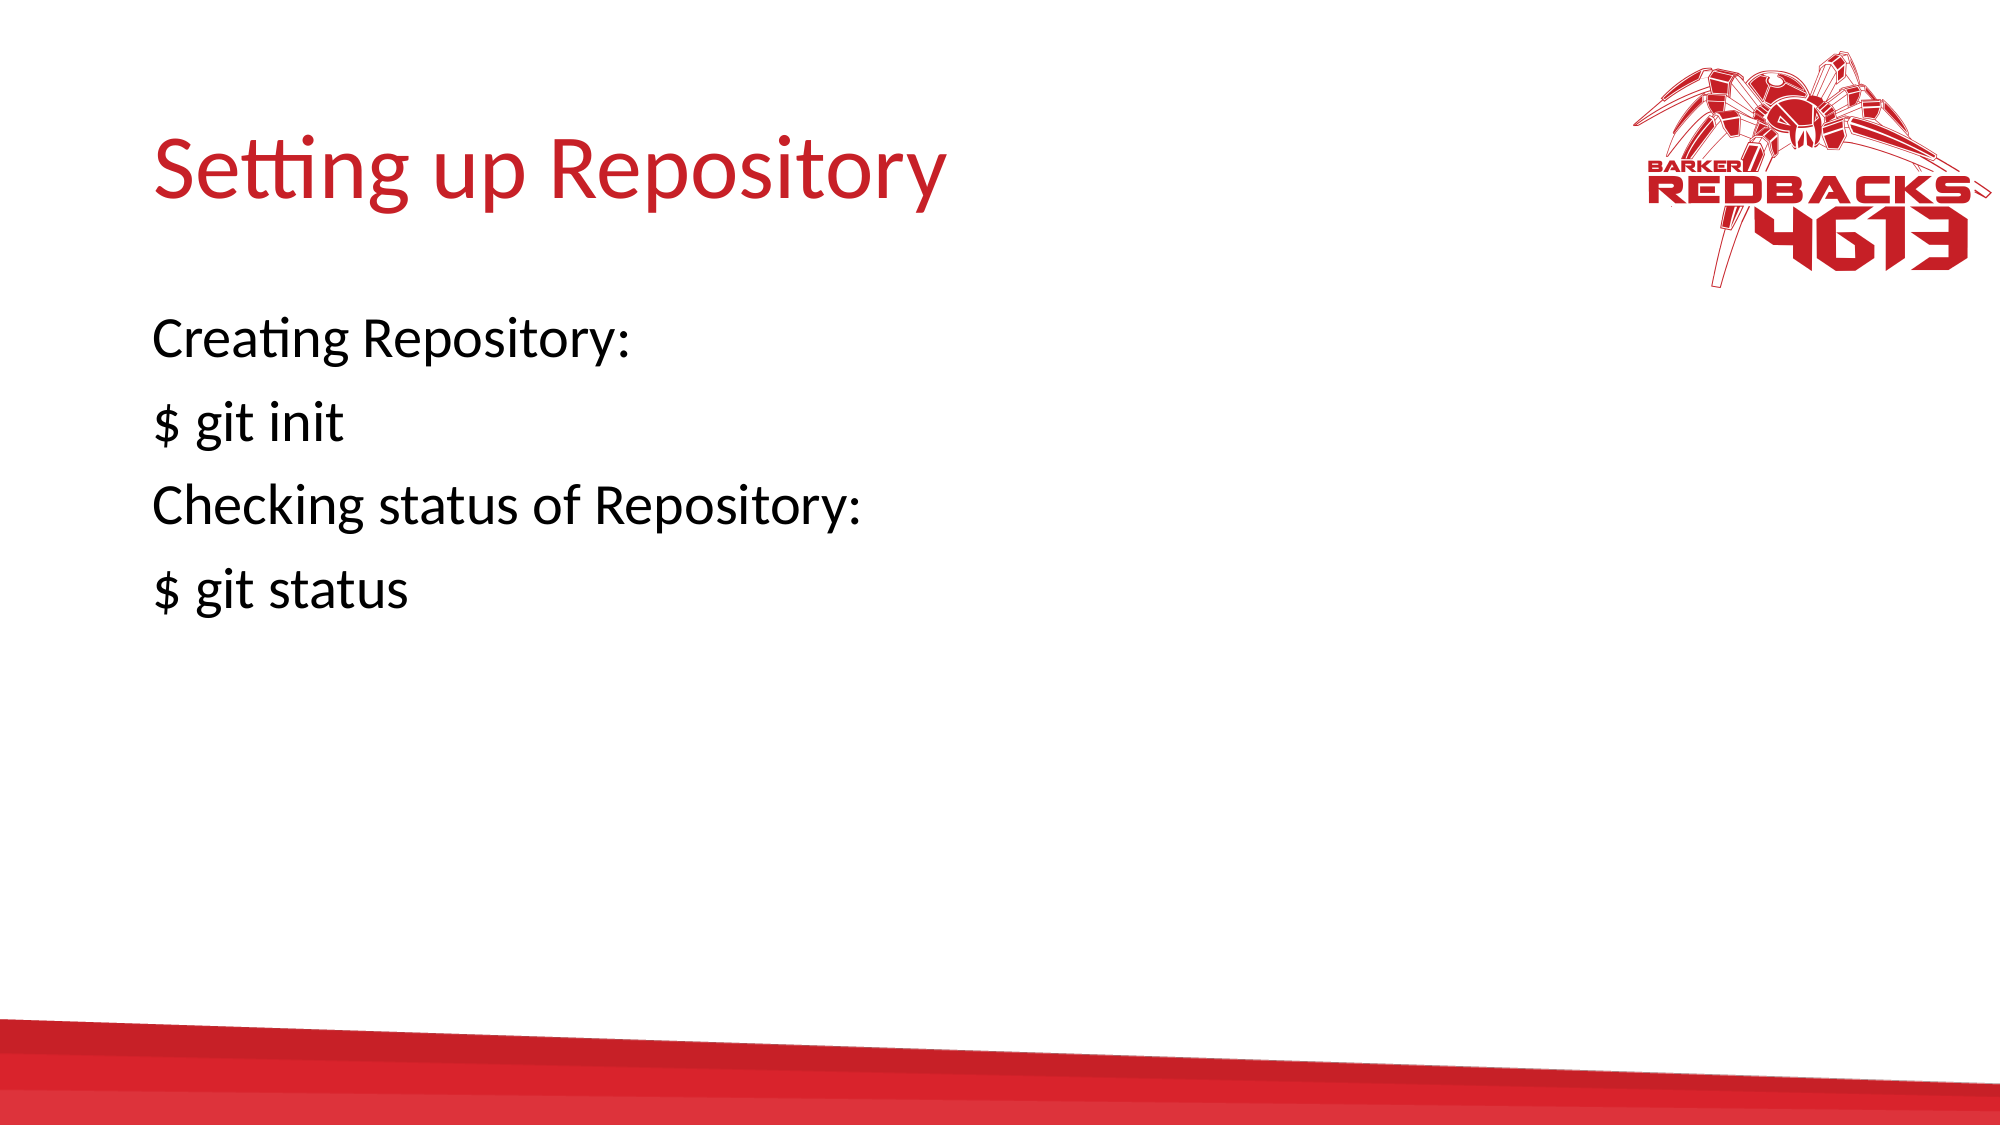

# Setting up Repository
Creating Repository:
$ git init
Checking status of Repository:
$ git status